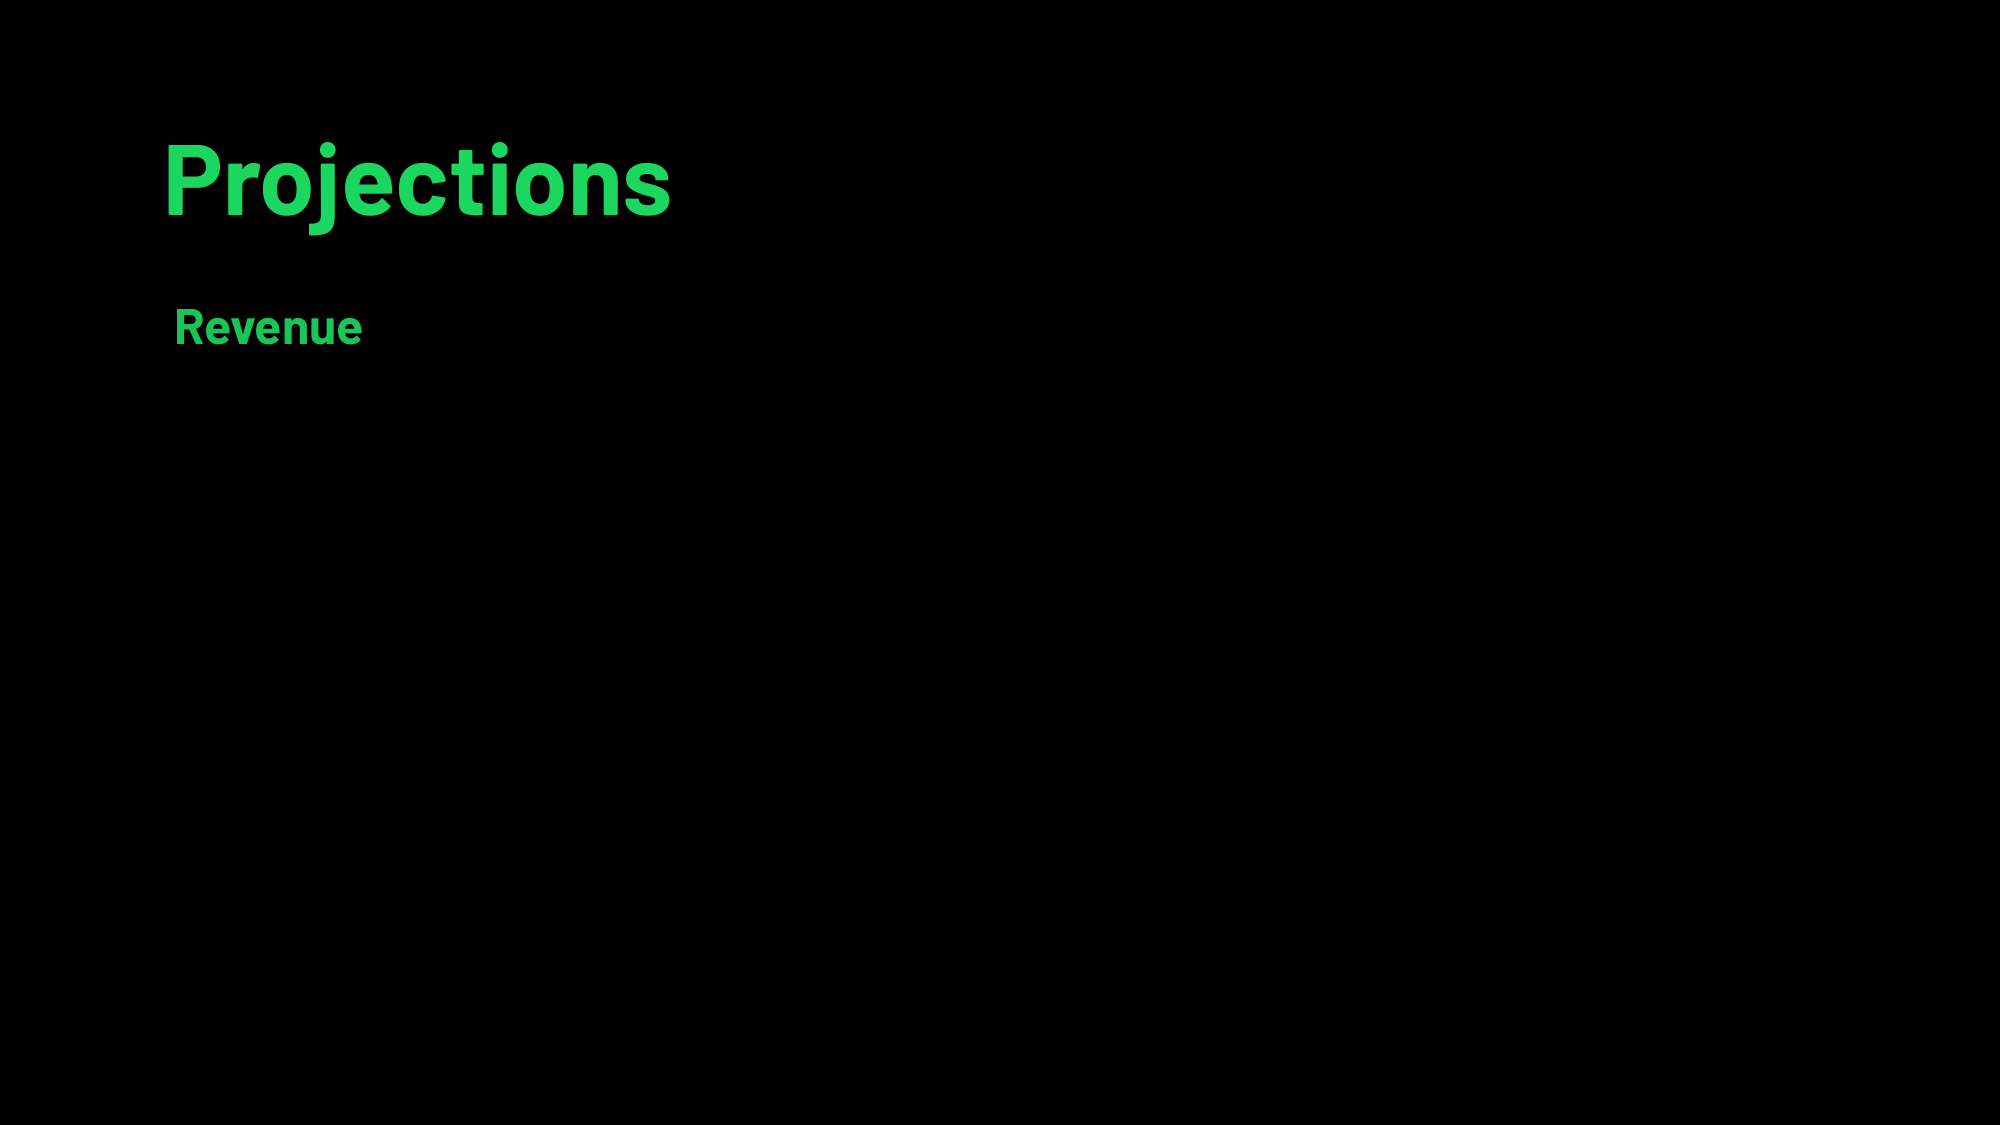

Revenue & Costs

13.79
74% of total revenue

12.20

10.06
10.25

Op. Expenses
8.99

8.20

7.48

7.04
$1.77b
R&D

6.19

5.23
$1.56b
Sales & Marketing
2020
2019
2022
2021
2023
$609m
G&A

Total Revenue ($b)

Cost of Revenue ($b)
Projections
Revenue